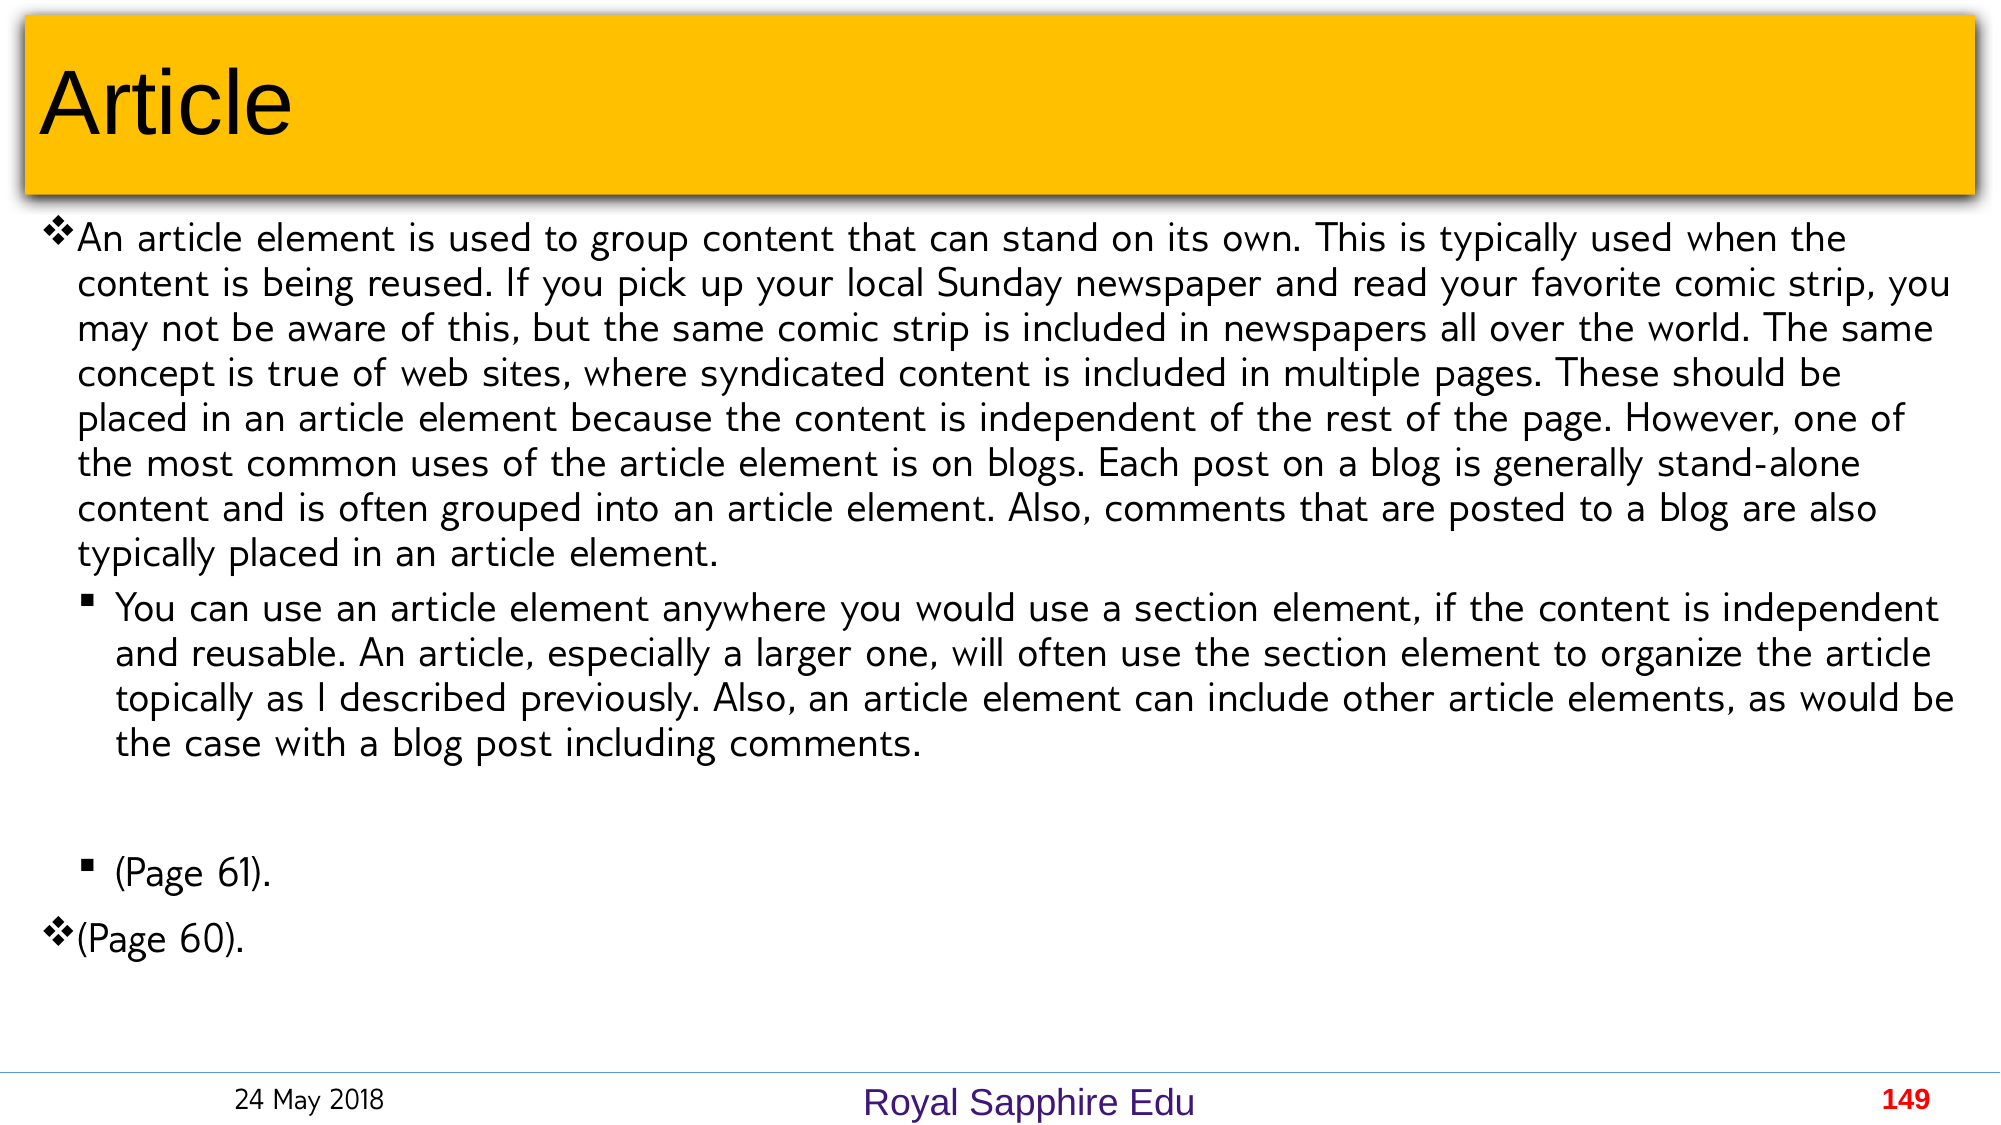

# Article
An article element is used to group content that can stand on its own. This is typically used when the content is being reused. If you pick up your local Sunday newspaper and read your favorite comic strip, you may not be aware of this, but the same comic strip is included in newspapers all over the world. The same concept is true of web sites, where syndicated content is included in multiple pages. These should be placed in an article element because the content is independent of the rest of the page. However, one of the most common uses of the article element is on blogs. Each post on a blog is generally stand-alone content and is often grouped into an article element. Also, comments that are posted to a blog are also typically placed in an article element.
You can use an article element anywhere you would use a section element, if the content is independent and reusable. An article, especially a larger one, will often use the section element to organize the article topically as I described previously. Also, an article element can include other article elements, as would be the case with a blog post including comments.

(Page 61).
(Page 60).
24 May 2018
149